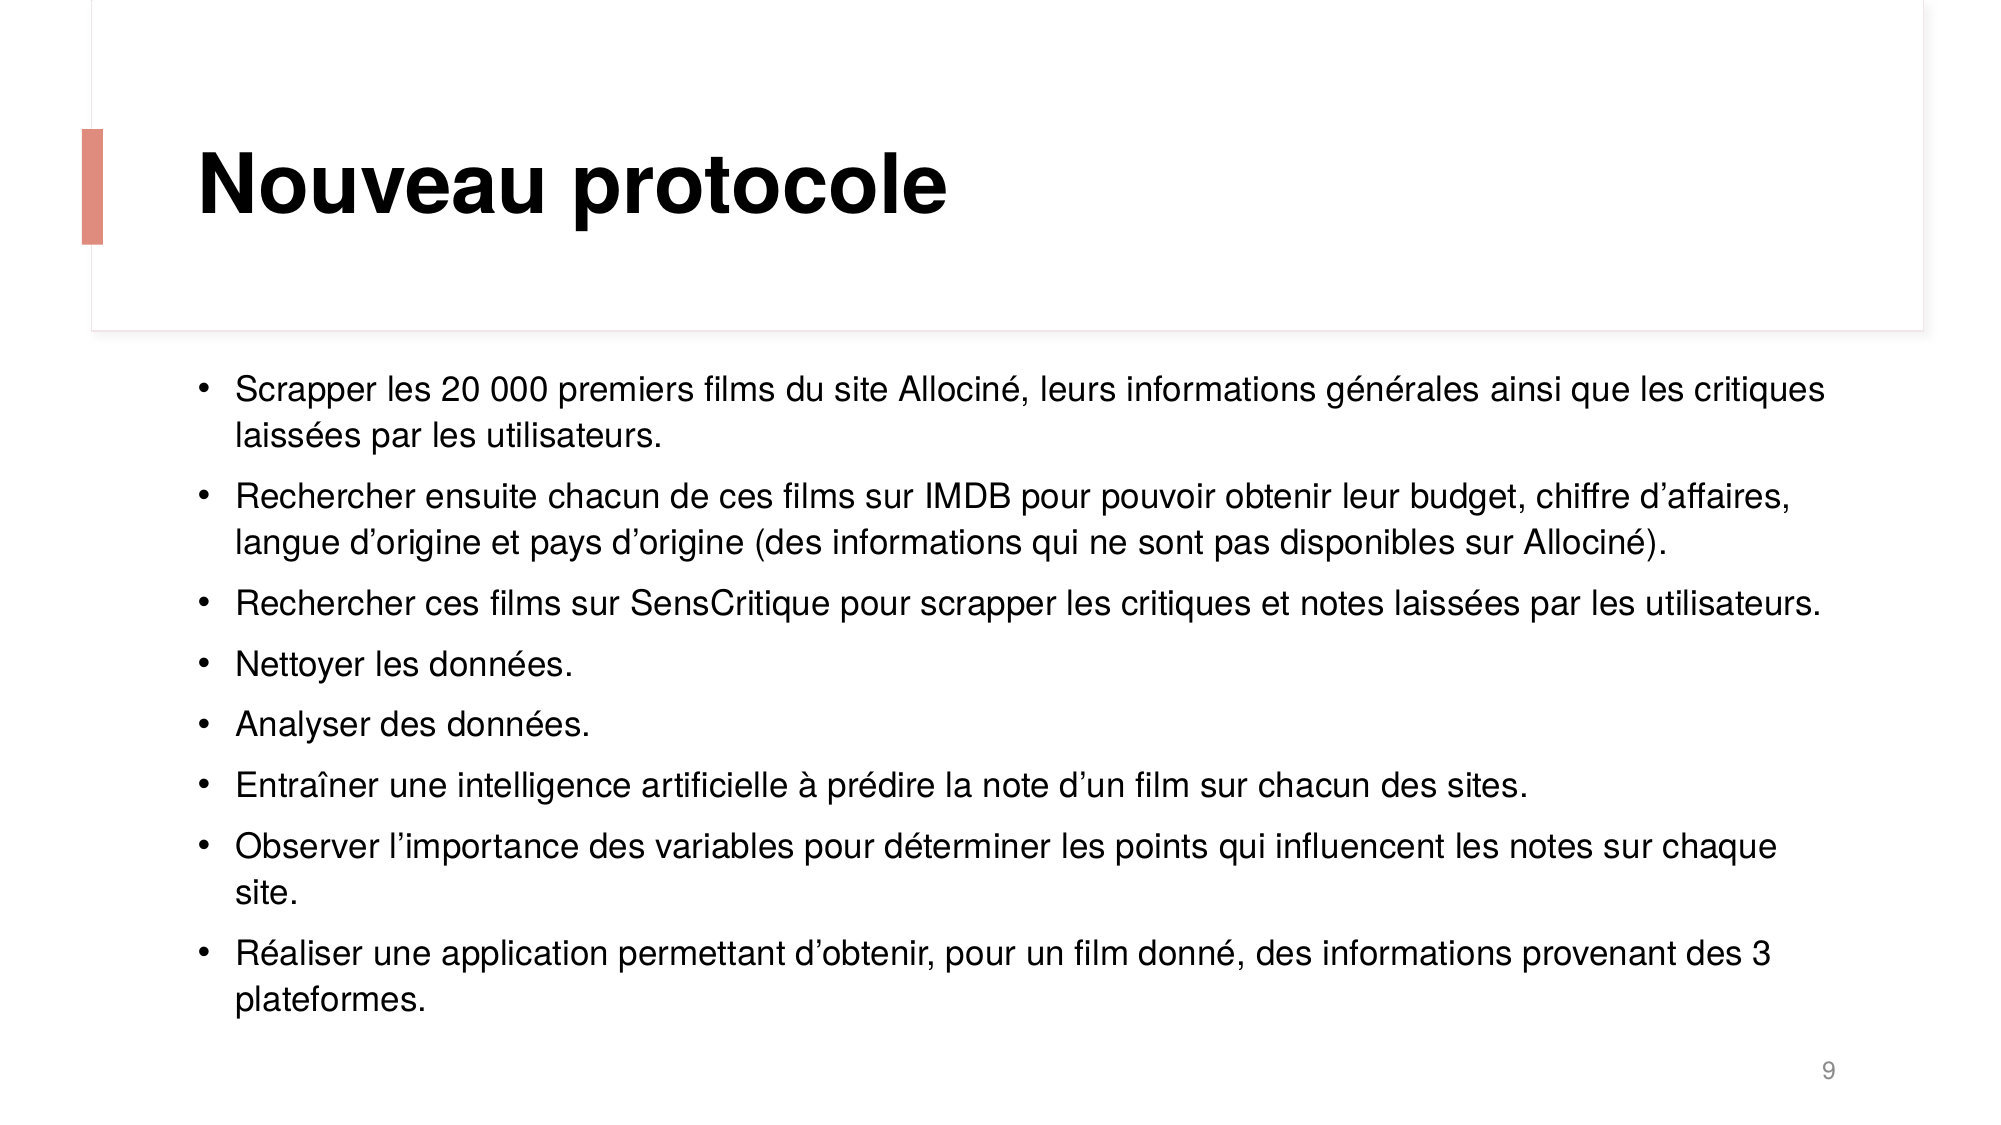

# Nouveau protocole
Scrapper les 20 000 premiers films du site Allociné, leurs informations générales ainsi que les critiques laissées par les utilisateurs.
Rechercher ensuite chacun de ces films sur IMDB pour pouvoir obtenir leur budget, chiffre d’affaires, langue d’origine et pays d’origine (des informations qui ne sont pas disponibles sur Allociné).
Rechercher ces films sur SensCritique pour scrapper les critiques et notes laissées par les utilisateurs.
Nettoyer les données.
Analyser des données.
Entraîner une intelligence artificielle à prédire la note d’un film sur chacun des sites.
Observer l’importance des variables pour déterminer les points qui influencent les notes sur chaque site.
Réaliser une application permettant d’obtenir, pour un film donné, des informations provenant des 3 plateformes.
9